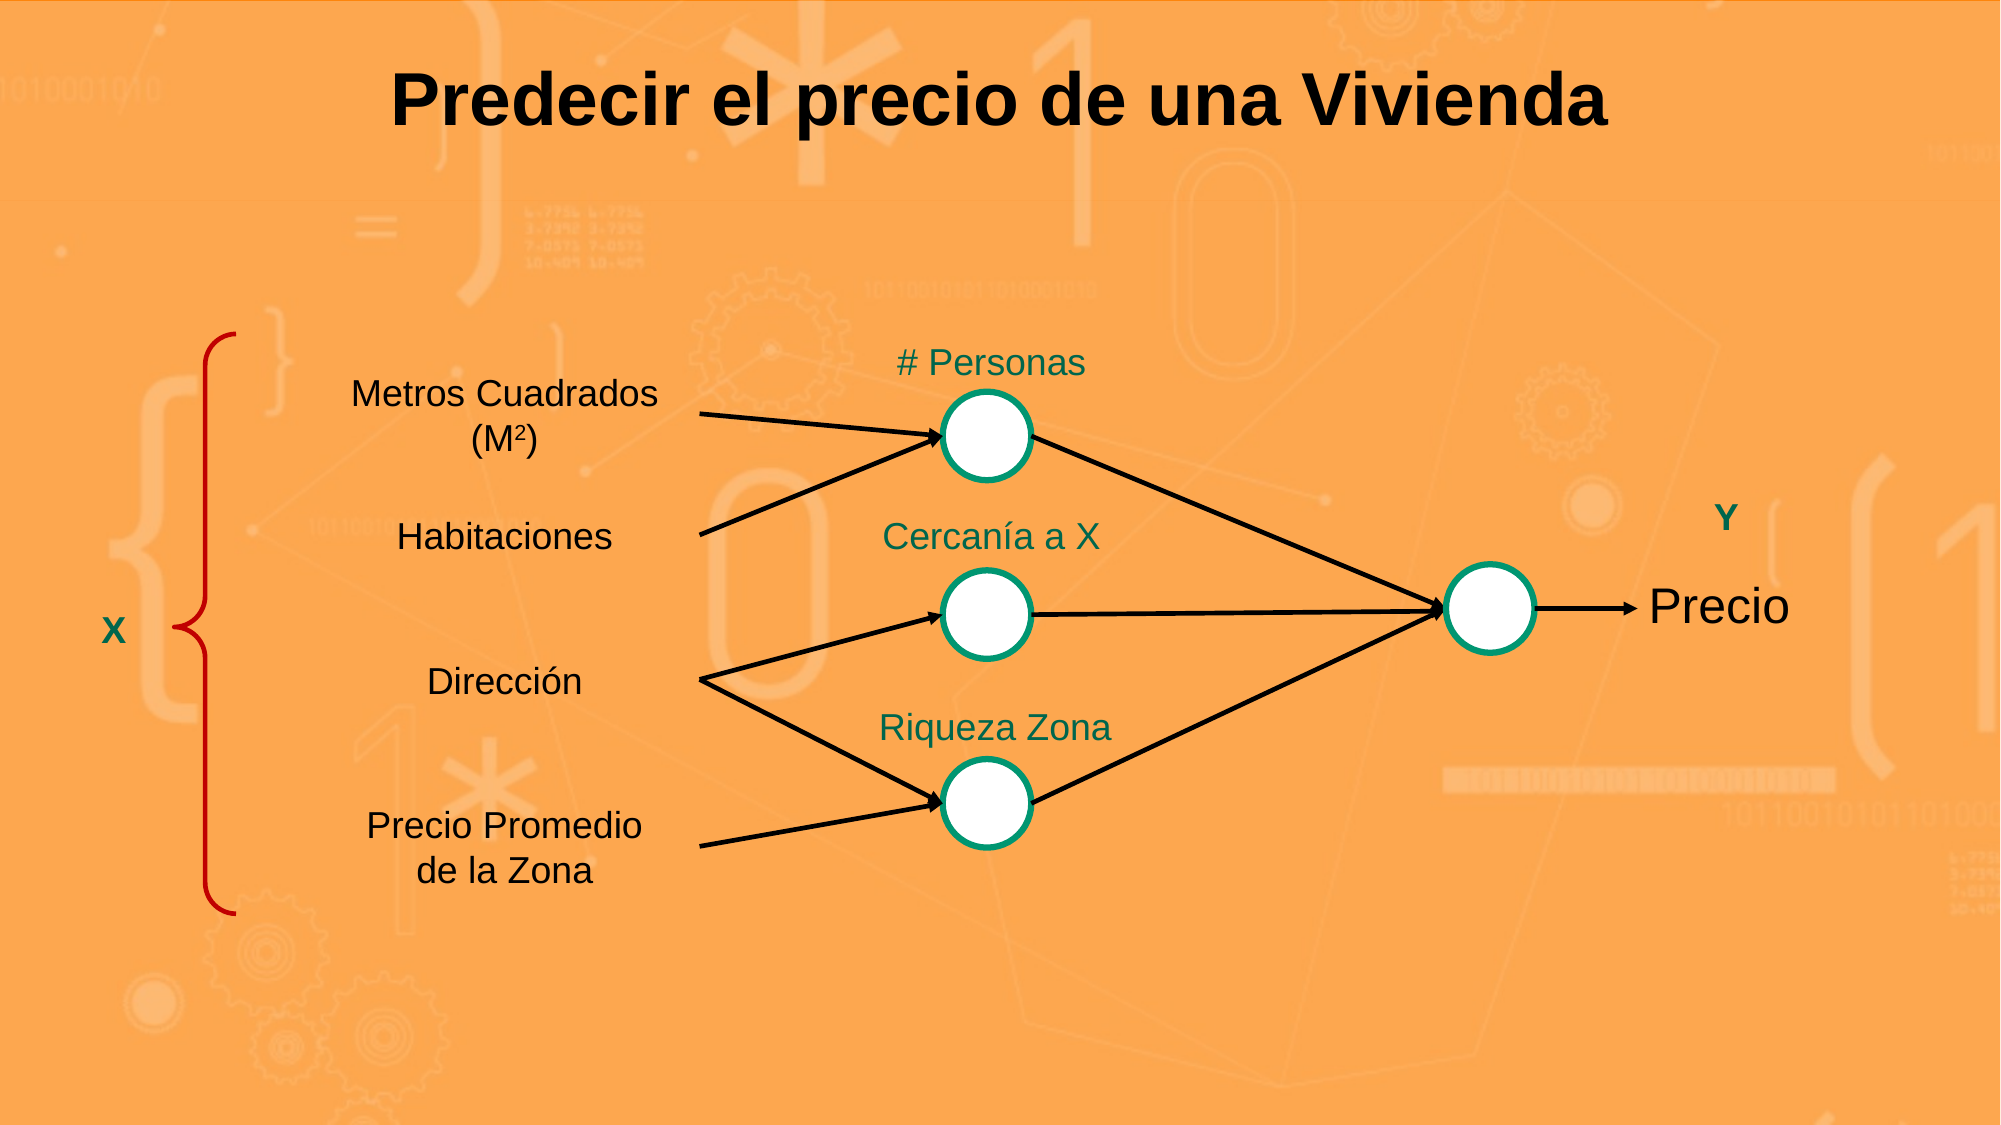

Predecir el precio de una Vivienda

# Personas

Metros Cuadrados (M2)

Y
Cercanía a X
Habitaciones

Precio

X
Dirección
Riqueza Zona

Precio Promedio
de la Zona